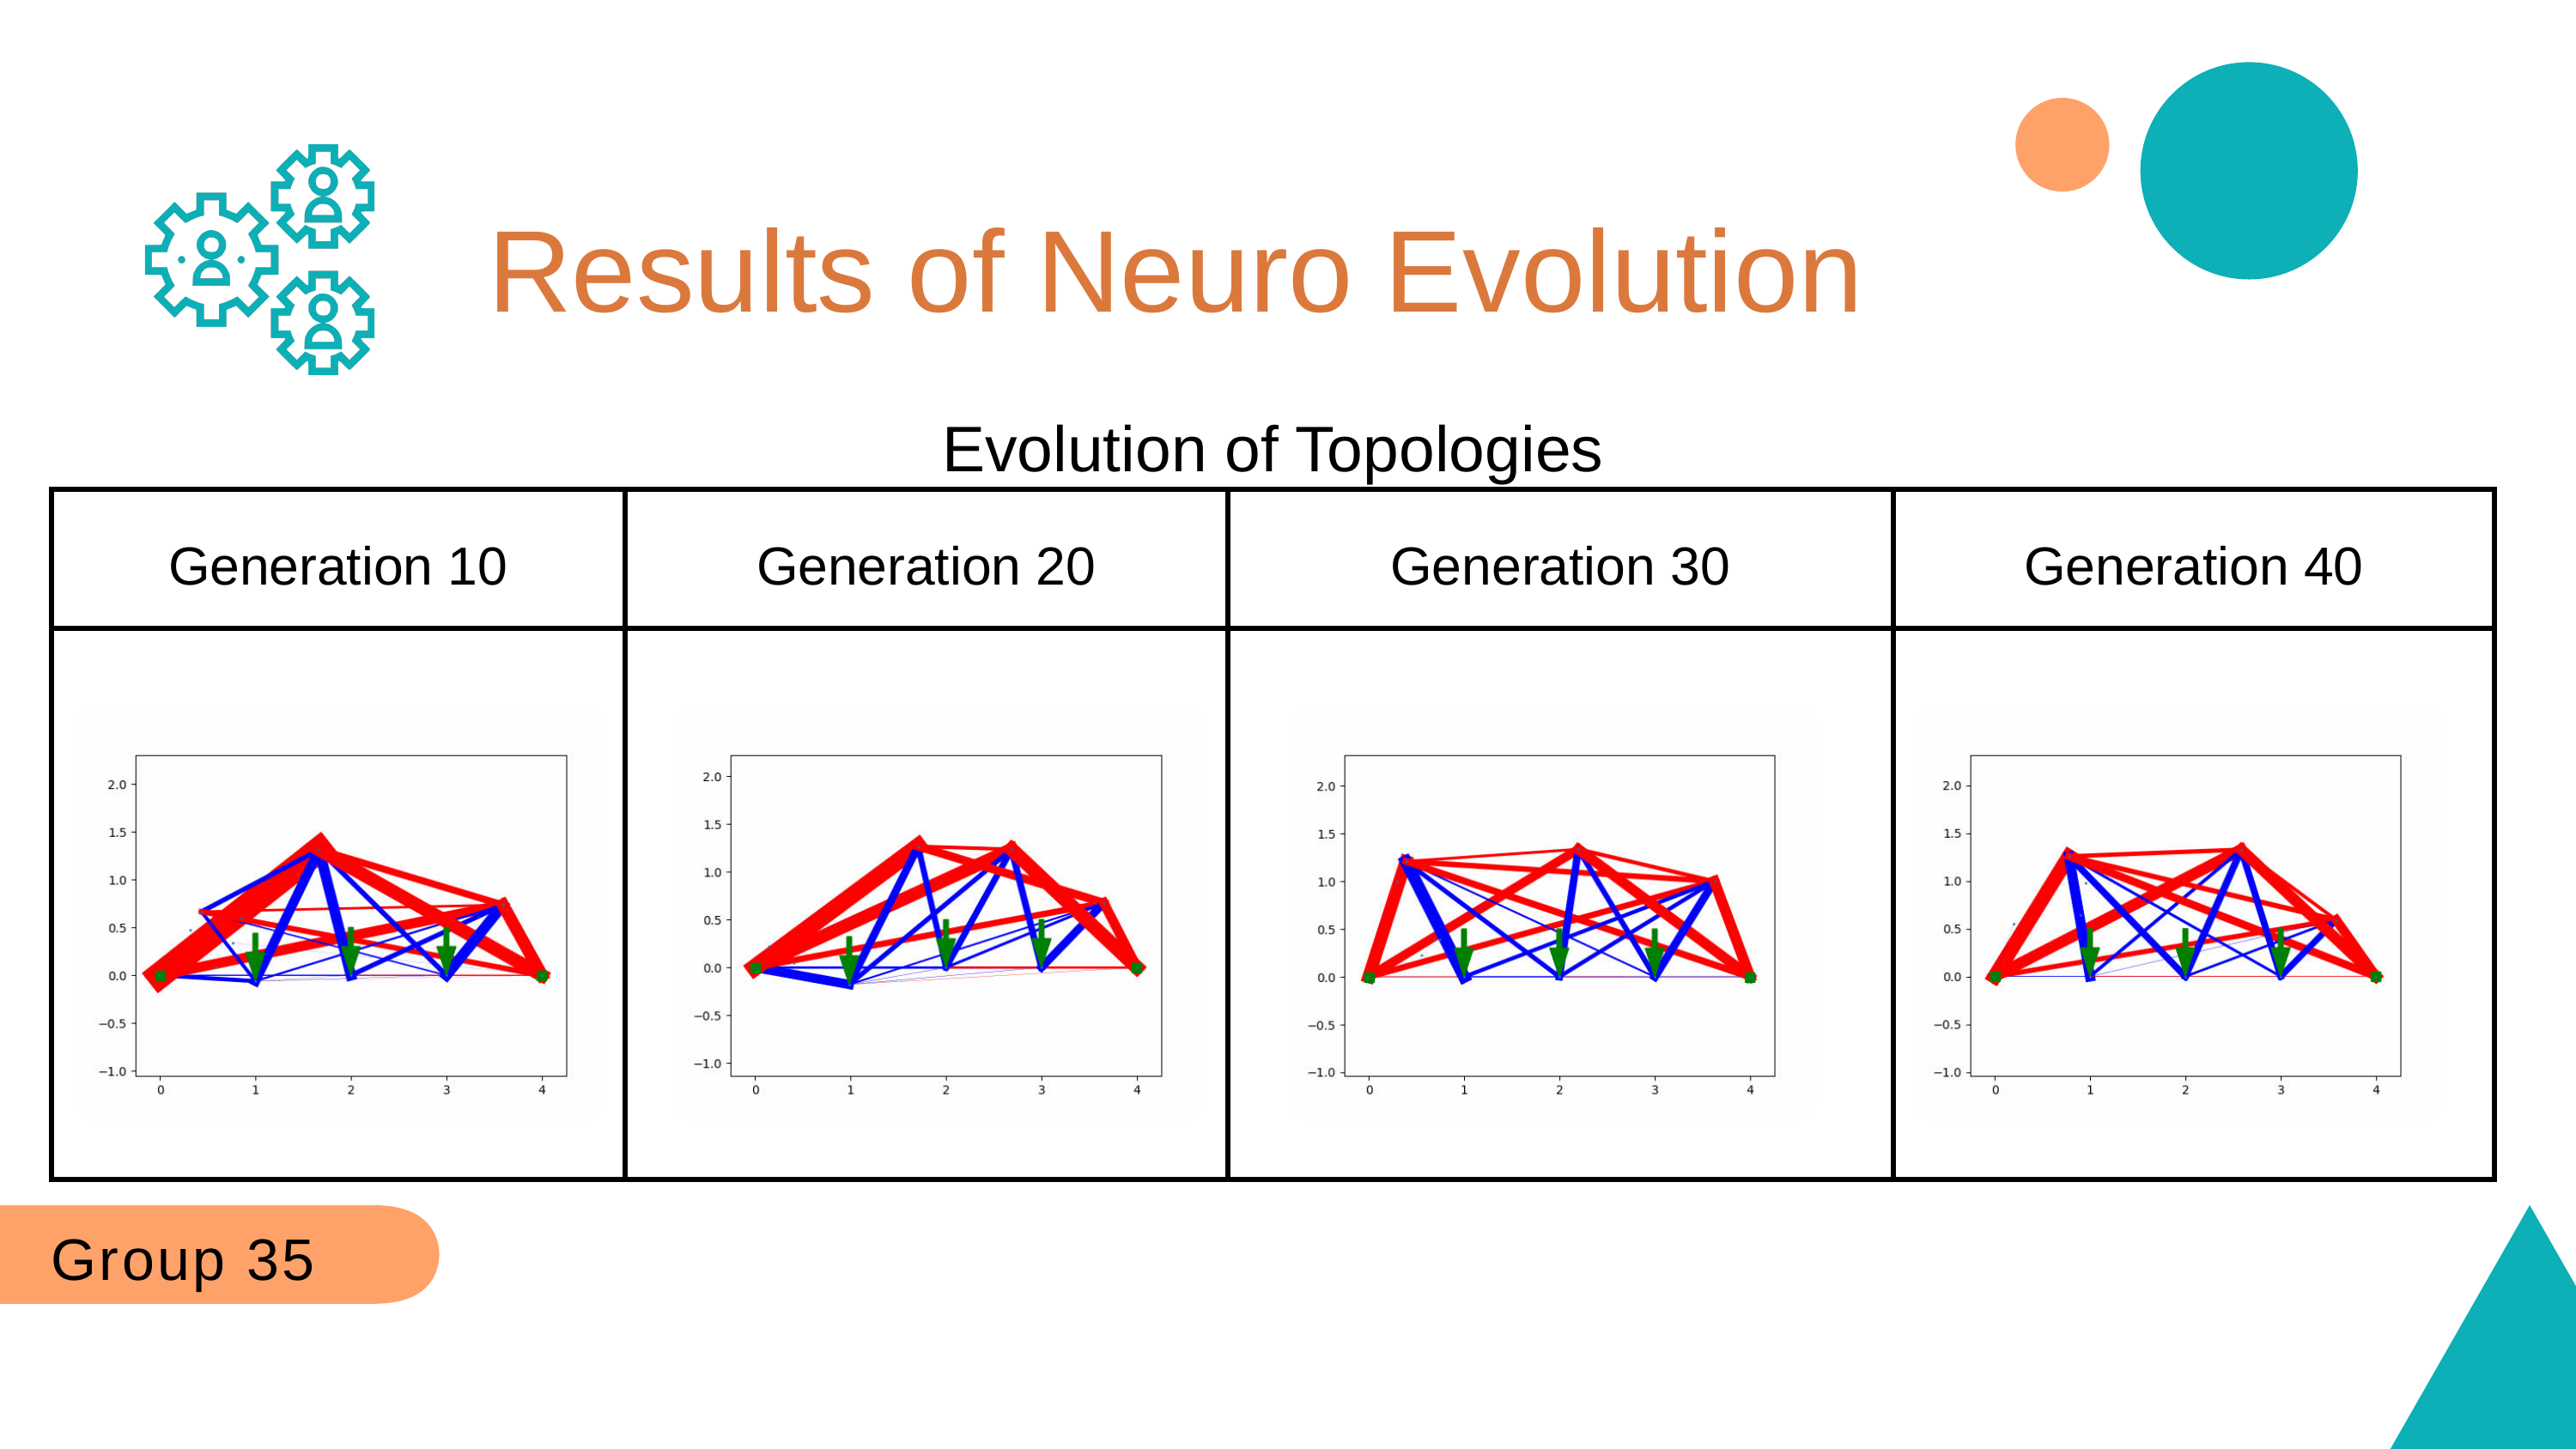

Results of Neuro Evolution
Evolution of Topologies
| Generation 10 | Generation 20 | Generation 30 | Generation 40 |
| --- | --- | --- | --- |
|  |  |  |  |

Group 35